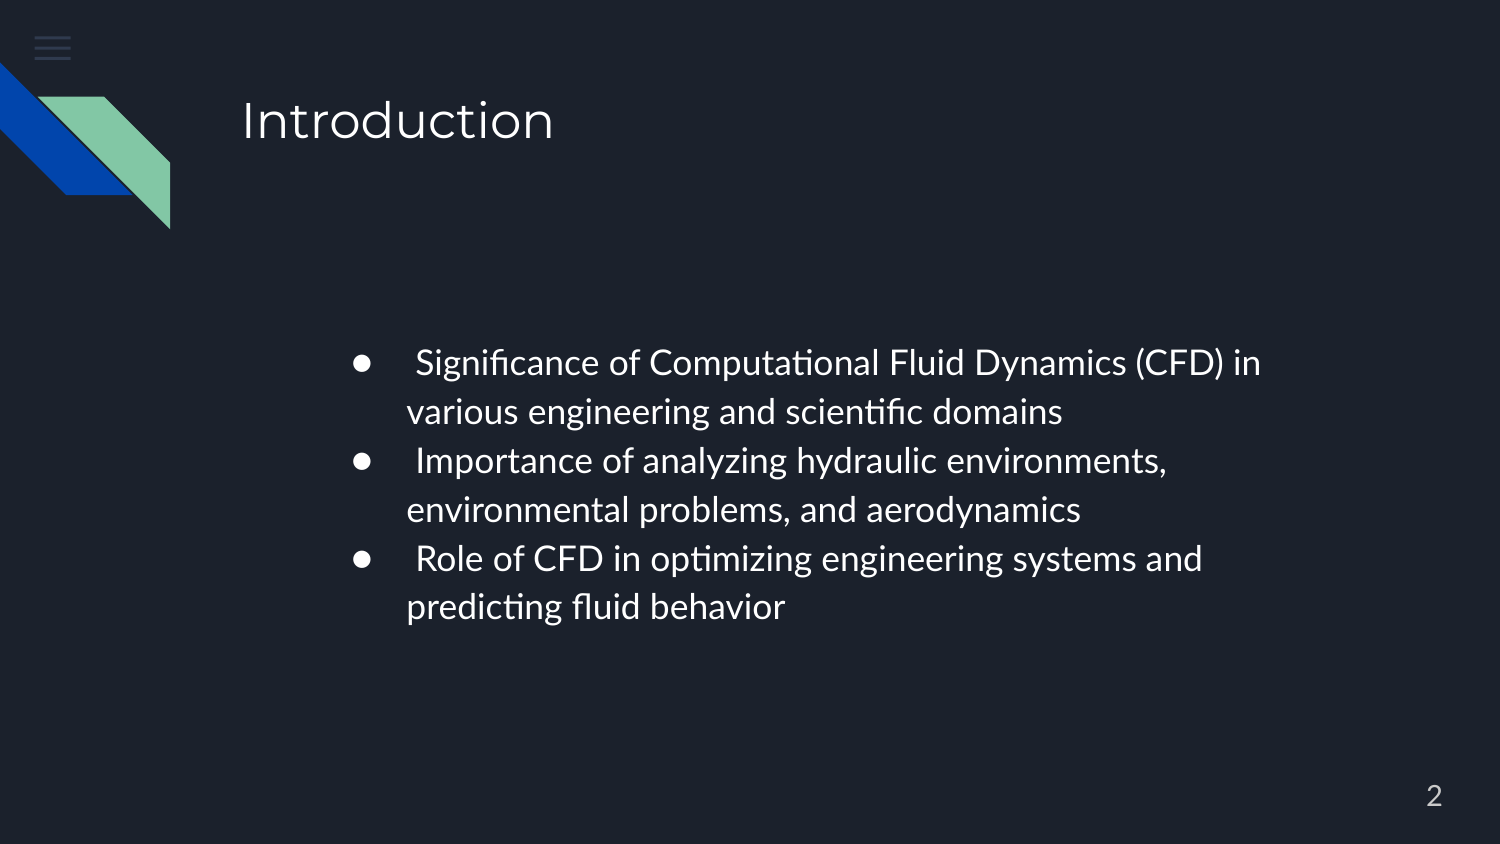

# Introduction

 Significance of Computational Fluid Dynamics (CFD) in various engineering and scientific domains
 Importance of analyzing hydraulic environments, environmental problems, and aerodynamics
 Role of CFD in optimizing engineering systems and predicting fluid behavior

2